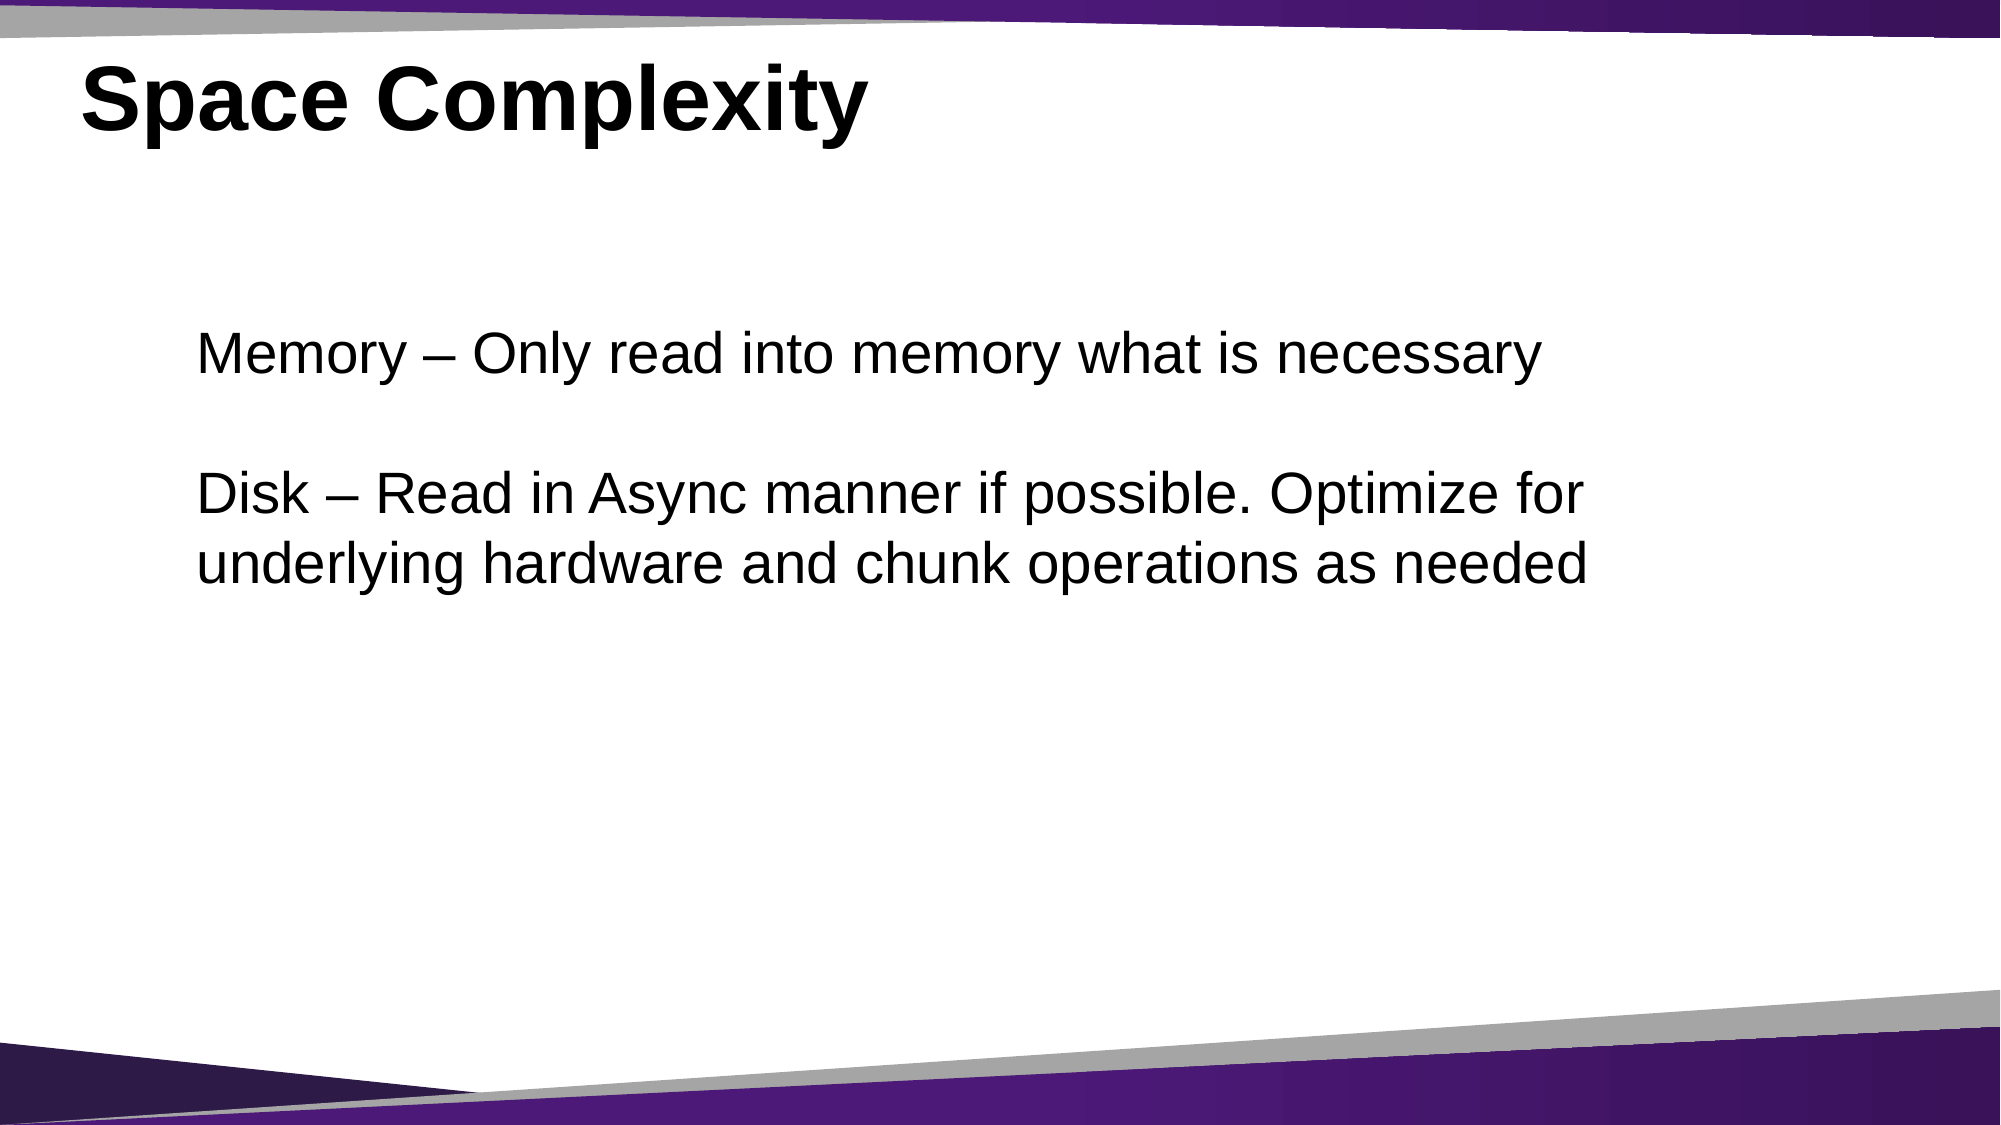

# Space Complexity
Memory – Only read into memory what is necessary

Disk – Read in Async manner if possible. Optimize for underlying hardware and chunk operations as needed